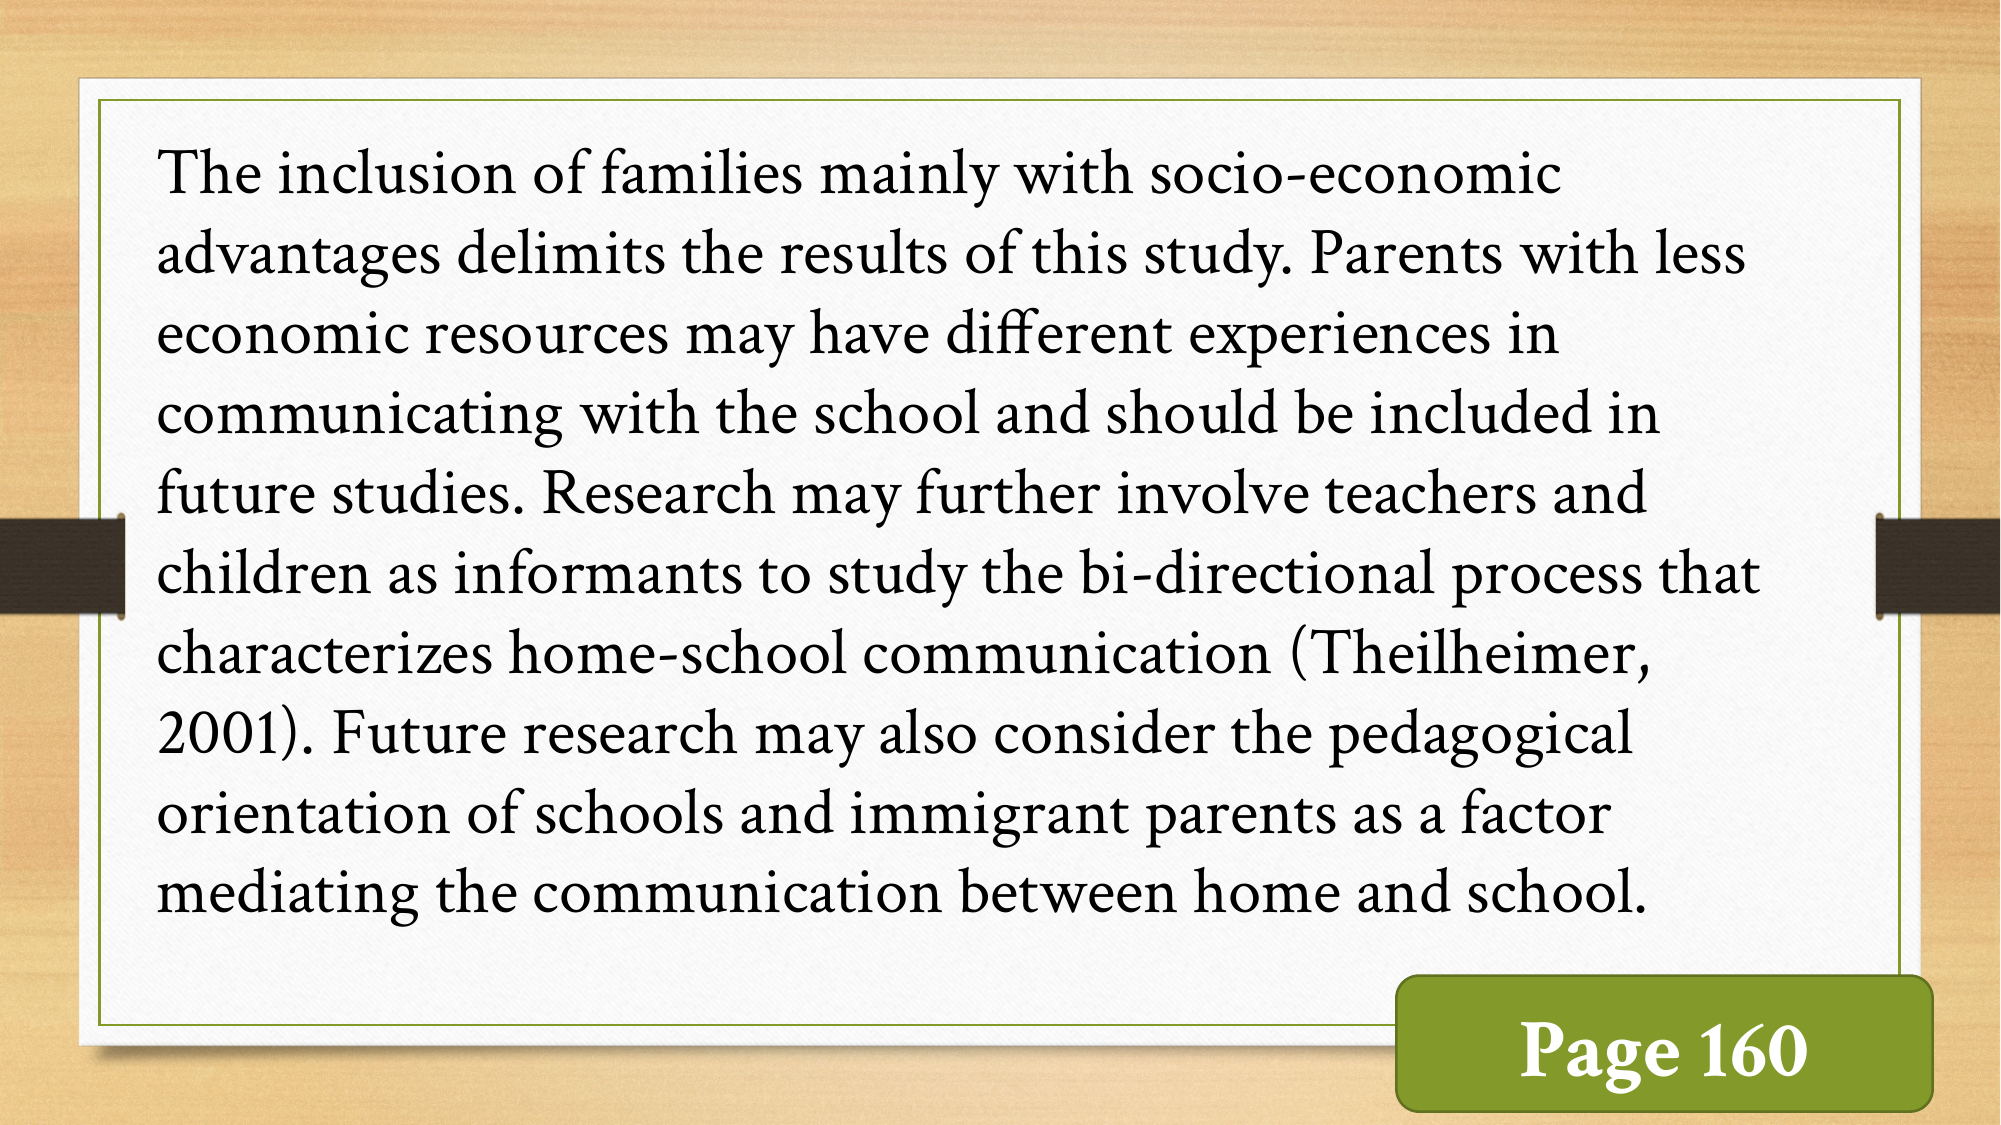

The inclusion of families mainly with socio-economic advantages delimits the results of this study. Parents with less economic resources may have different experiences in communicating with the school and should be included in future studies. Research may further involve teachers and children as informants to study the bi-directional process that characterizes home-school communication (Theilheimer, 2001). Future research may also consider the pedagogical orientation of schools and immigrant parents as a factor mediating the communication between home and school.
Page 160